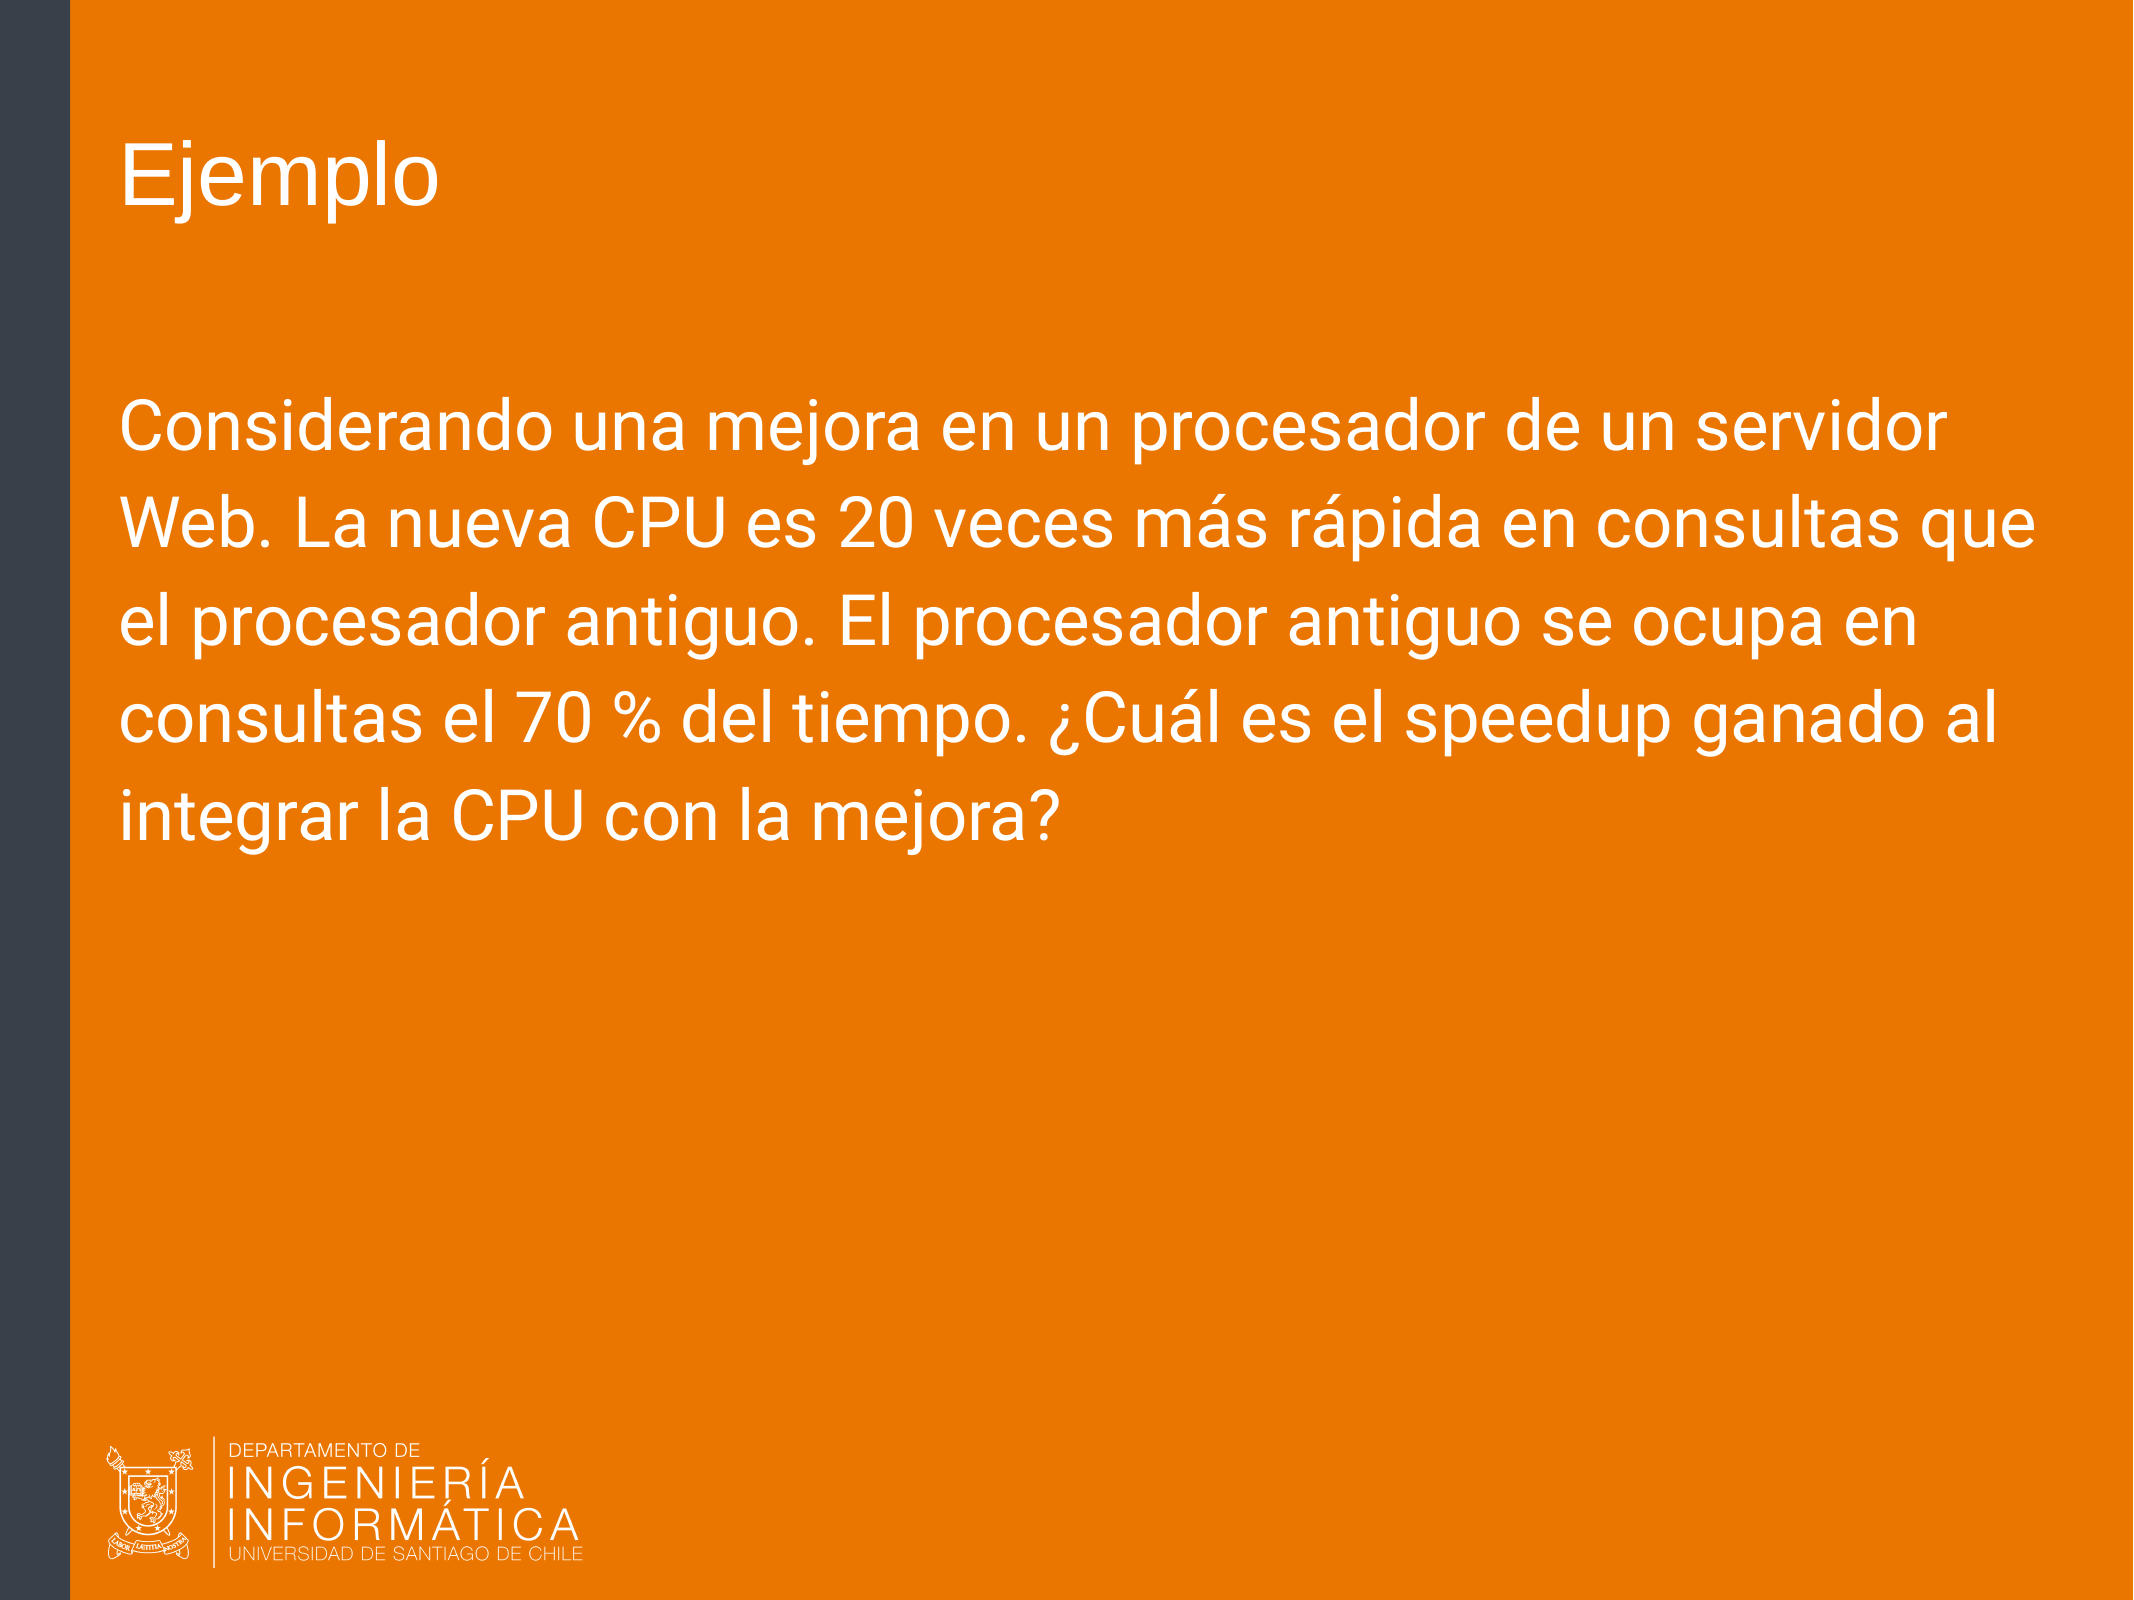

# Ejemplo
Considerando una mejora en un procesador de un servidor Web. La nueva CPU es 20 veces más rápida en consultas que el procesador antiguo. El procesador antiguo se ocupa en consultas el 70 % del tiempo. ¿Cuál es el speedup ganado al integrar la CPU con la mejora?